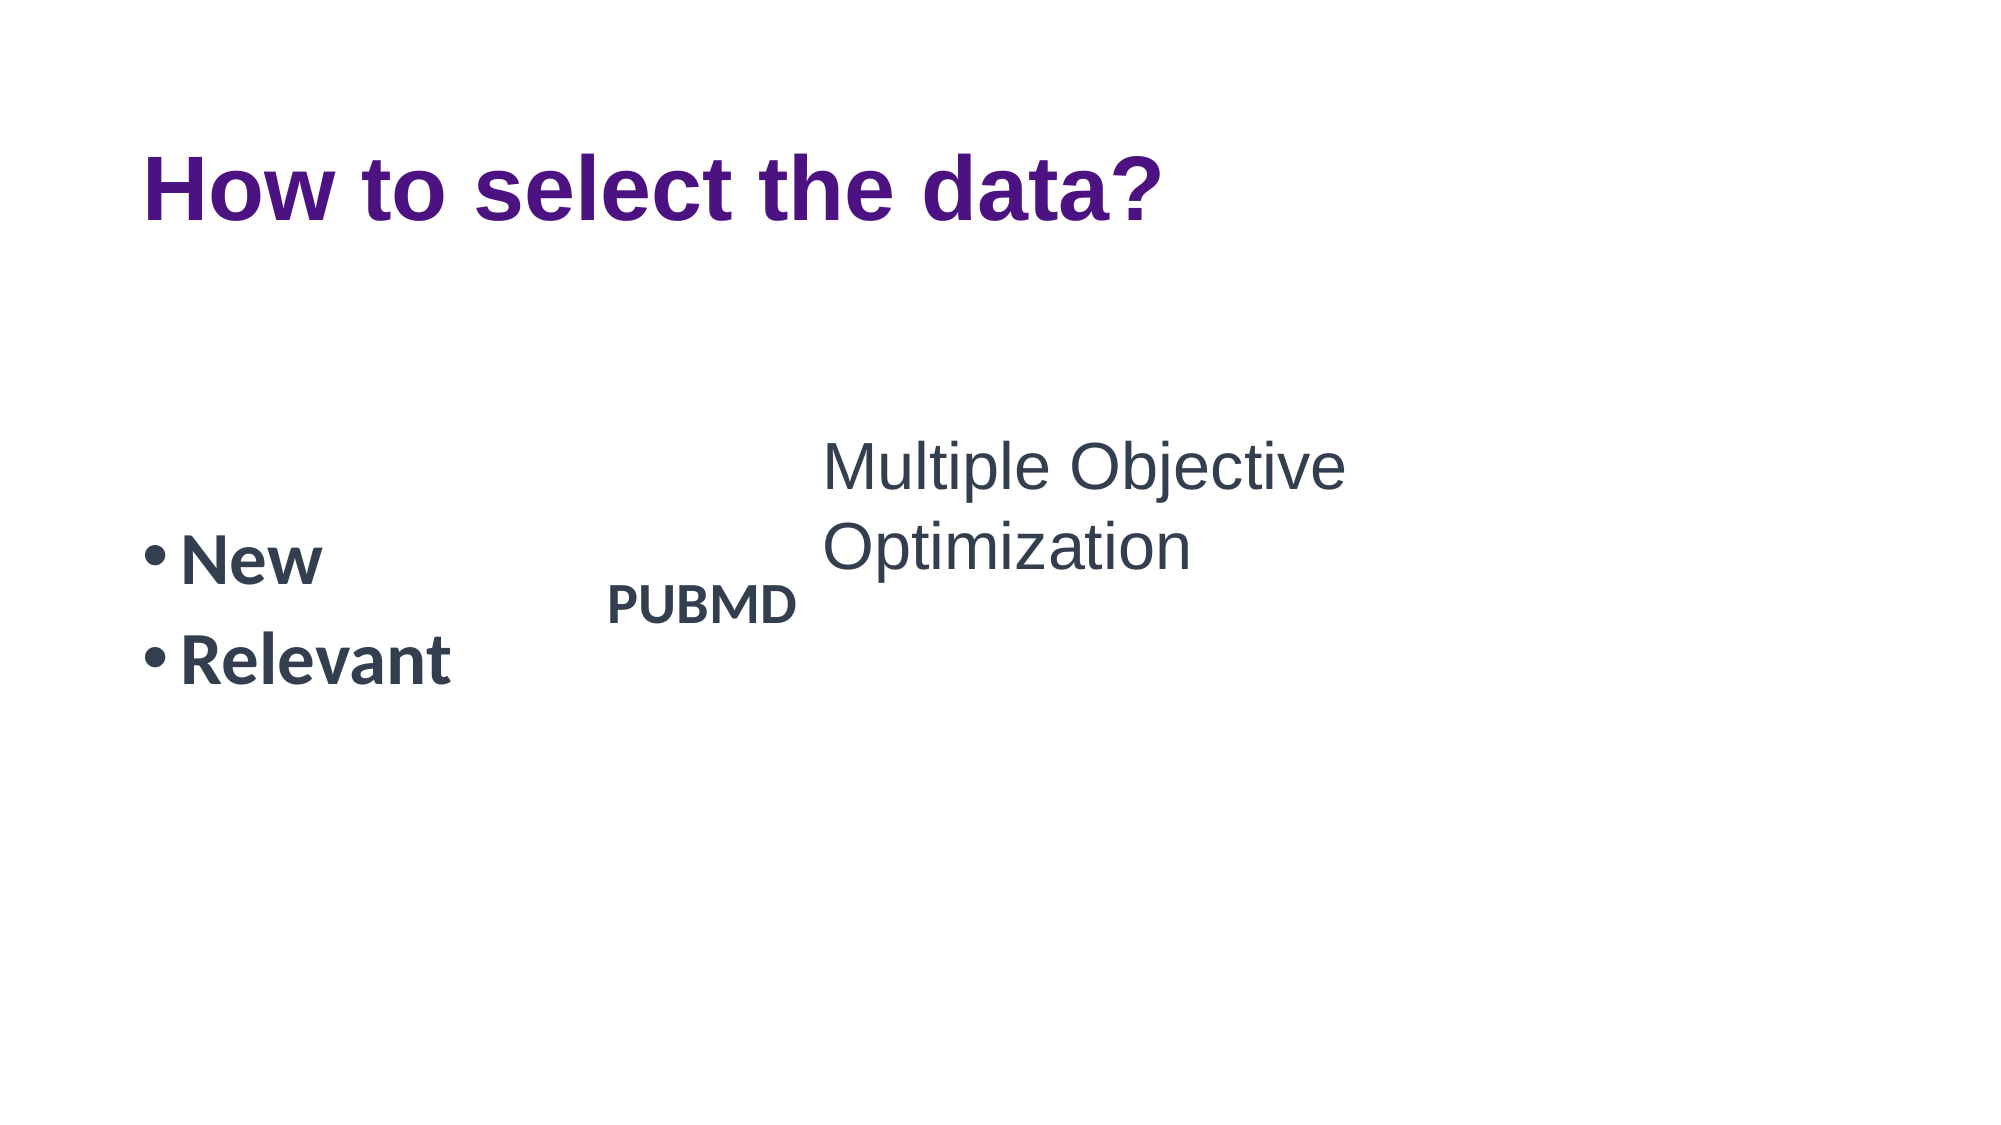

# How to select the data?

New
Relevant
Multiple Objective Optimization
PUBMD